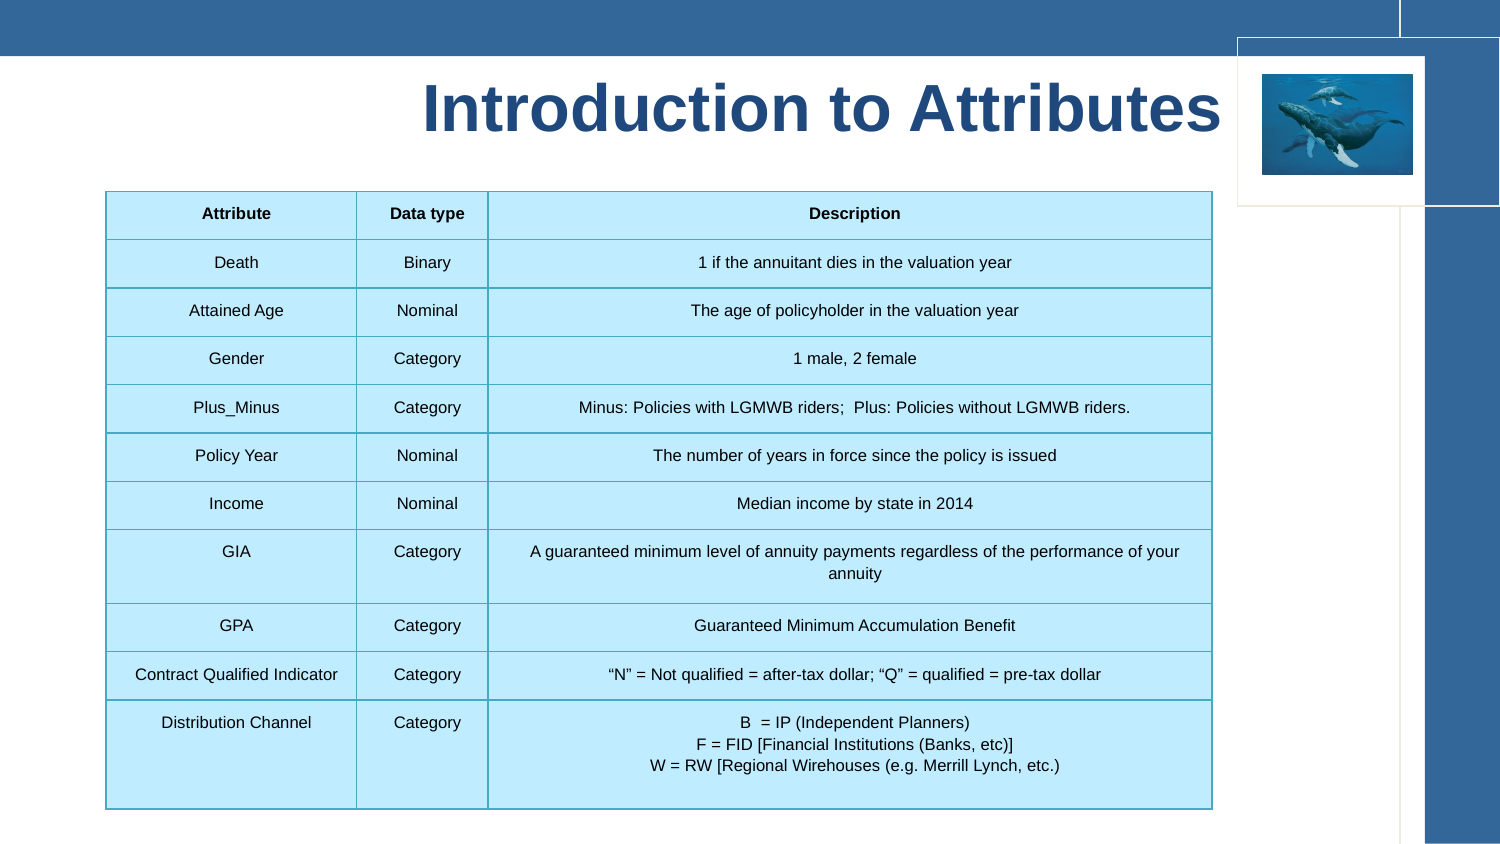

# Introduction to Attributes
| Attribute | Data type | Description |
| --- | --- | --- |
| Death | Binary | 1 if the annuitant dies in the valuation year |
| Attained Age | Nominal | The age of policyholder in the valuation year |
| Gender | Category | 1 male, 2 female |
| Plus\_Minus | Category | Minus: Policies with LGMWB riders; Plus: Policies without LGMWB riders. |
| Policy Year | Nominal | The number of years in force since the policy is issued |
| Income | Nominal | Median income by state in 2014 |
| GIA | Category | A guaranteed minimum level of annuity payments regardless of the performance of your annuity |
| GPA | Category | Guaranteed Minimum Accumulation Benefit |
| Contract Qualified Indicator | Category | “N” = Not qualified = after-tax dollar; “Q” = qualified = pre-tax dollar |
| Distribution Channel | Category | B = IP (Independent Planners) F = FID [Financial Institutions (Banks, etc)] W = RW [Regional Wirehouses (e.g. Merrill Lynch, etc.) |